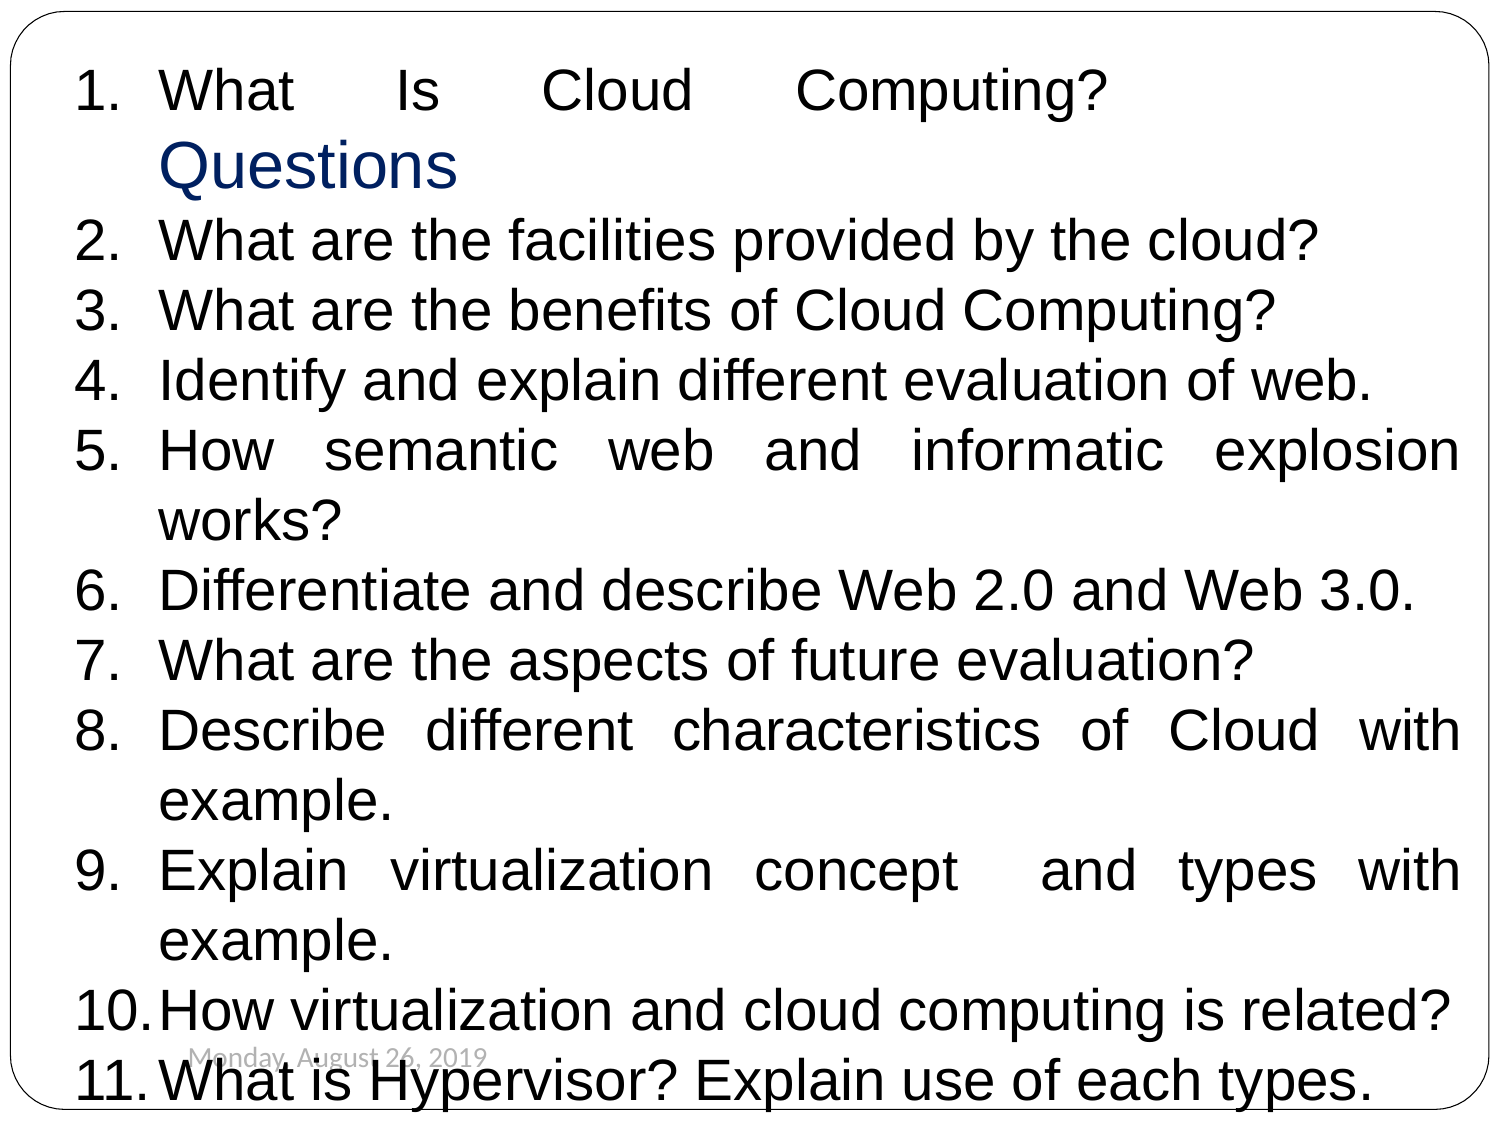

What Is Cloud Computing?			Questions
What are the facilities provided by the cloud?
What are the benefits of Cloud Computing?
Identify and explain different evaluation of web.
How semantic web and informatic explosion works?
Differentiate and describe Web 2.0 and Web 3.0.
What are the aspects of future evaluation?
Describe different characteristics of Cloud with example.
Explain virtualization concept  and types with example.
How virtualization and cloud computing is related?
What is Hypervisor? Explain use of each types.
Explain cloud deployment model with example.
Explain different service models with example.
Name few market players and services provides in Cloud.
Monday, August 26, 2019
2